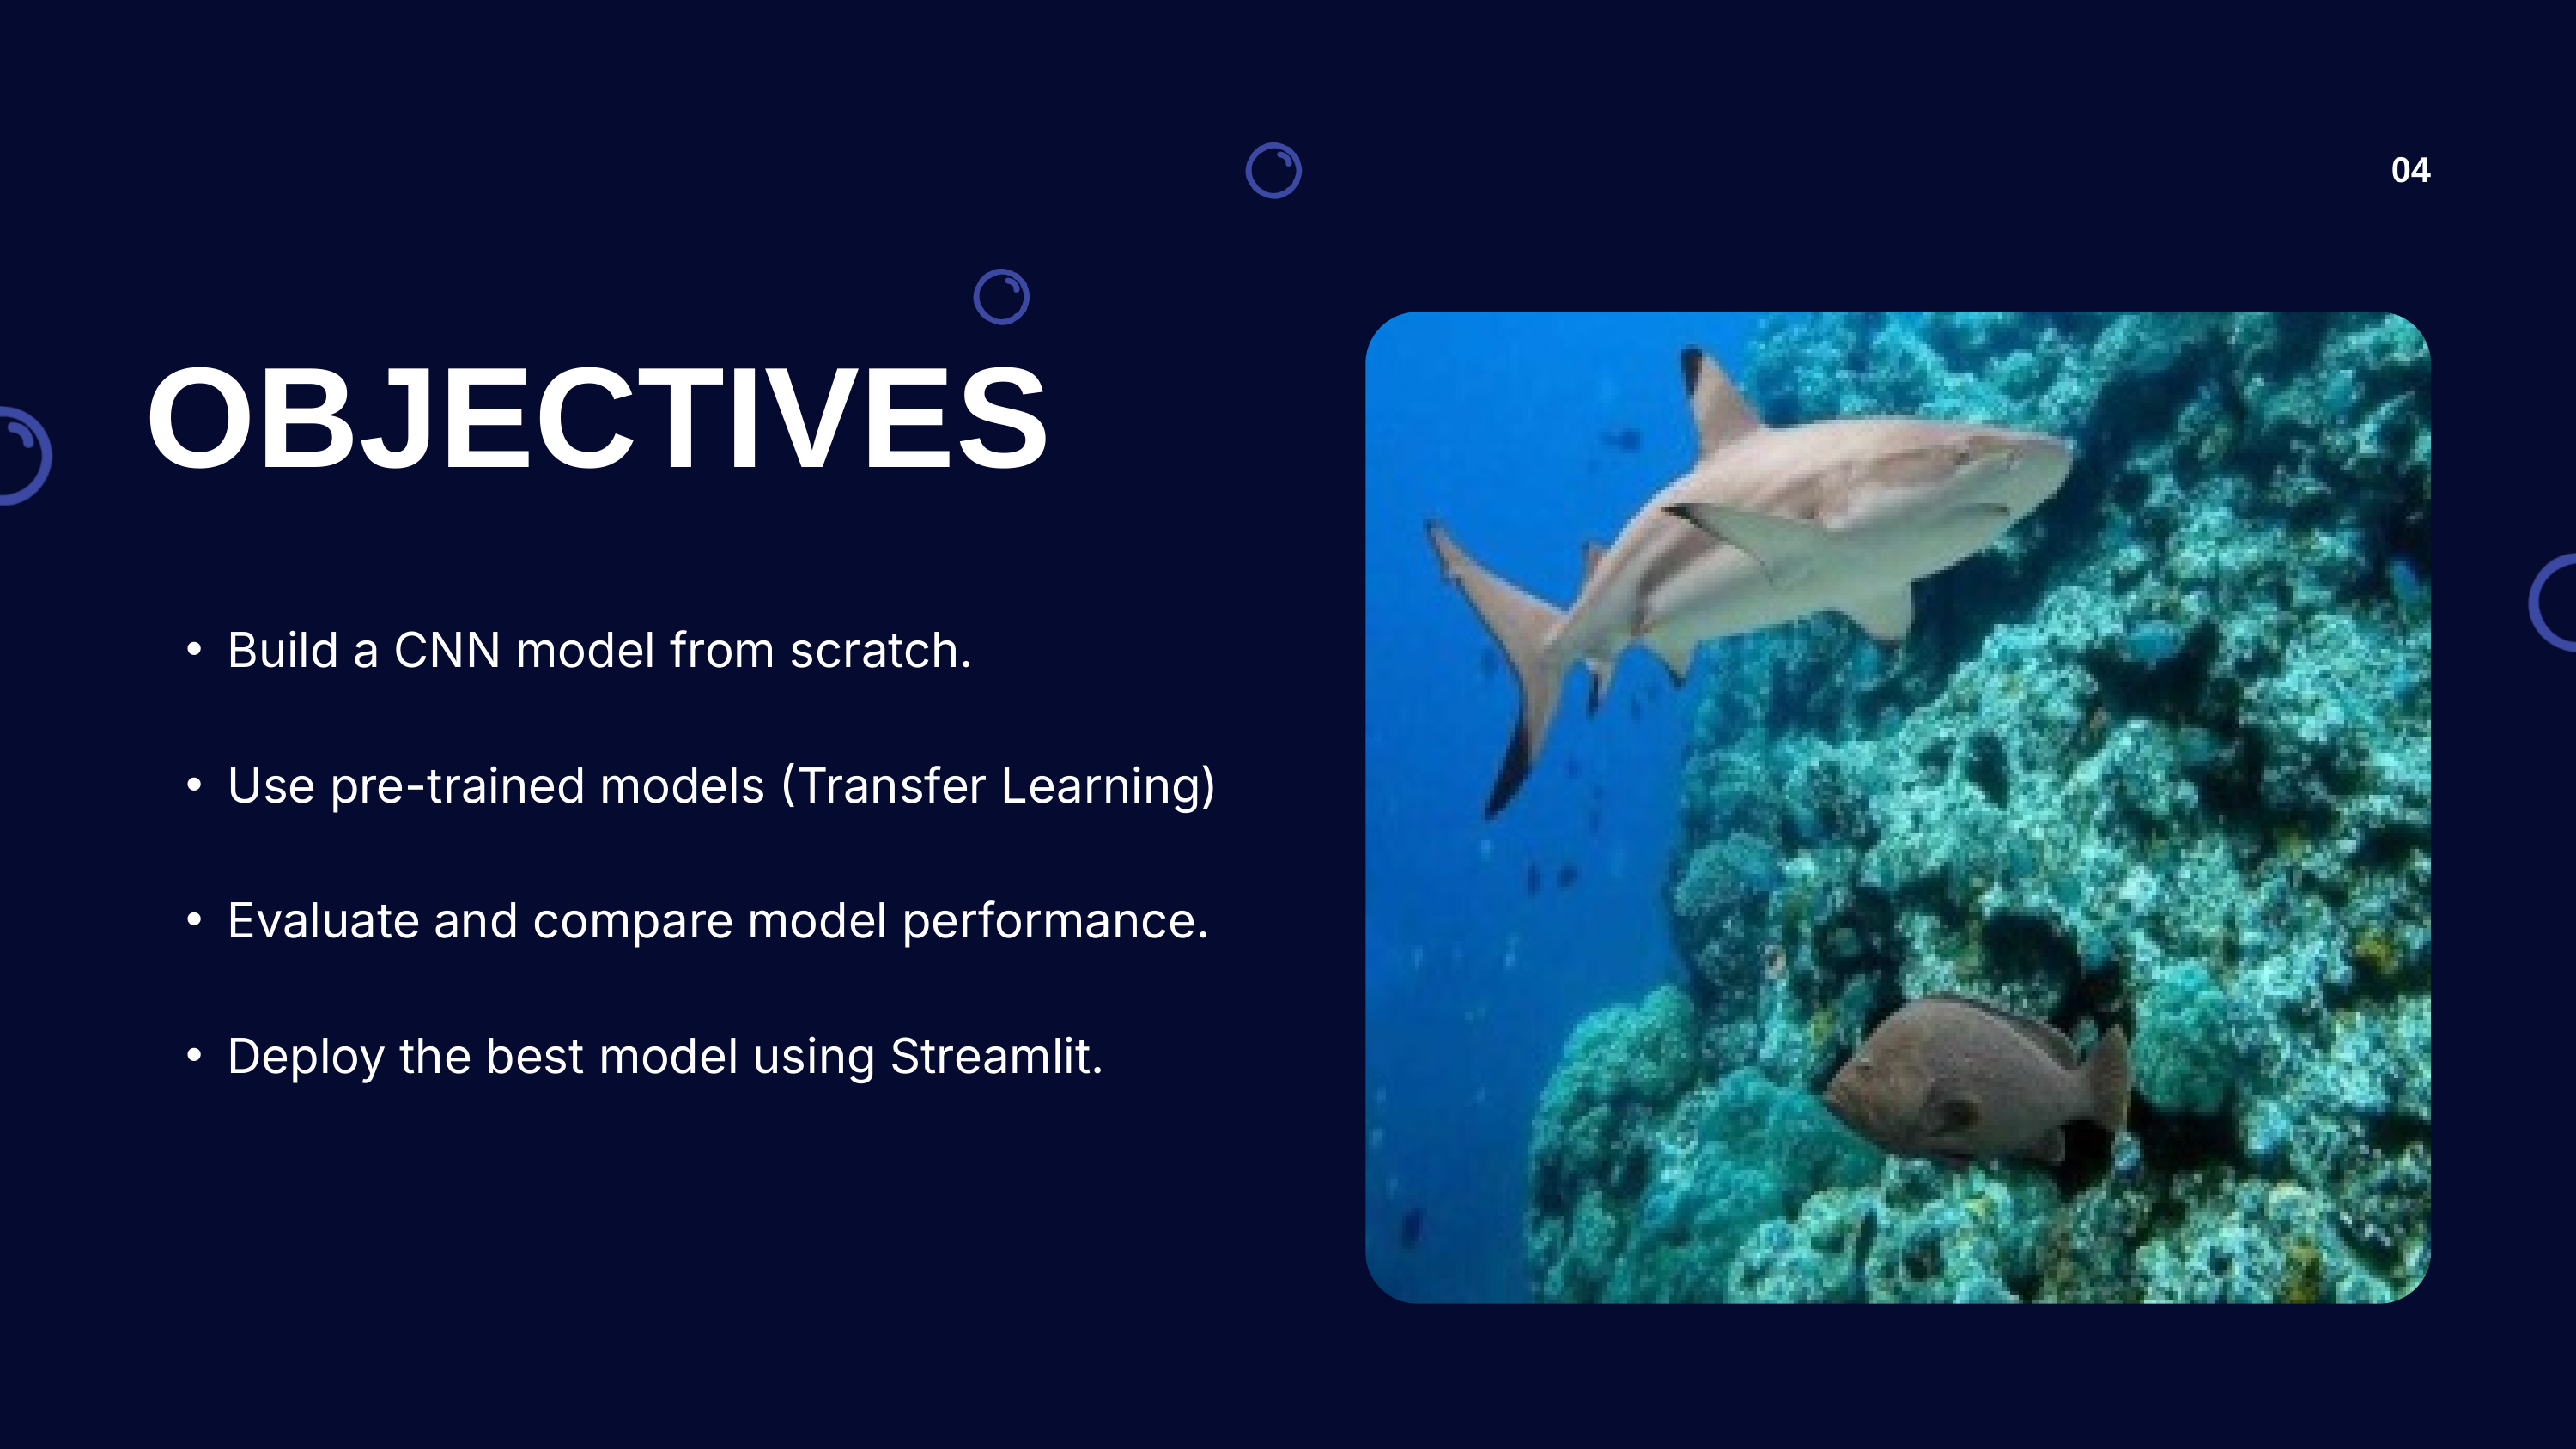

04

OBJECTIVES

Build a CNN model from scratch.

Use pre-trained models (Transfer Learning)

Evaluate and compare model performance.

Deploy the best model using Streamlit.